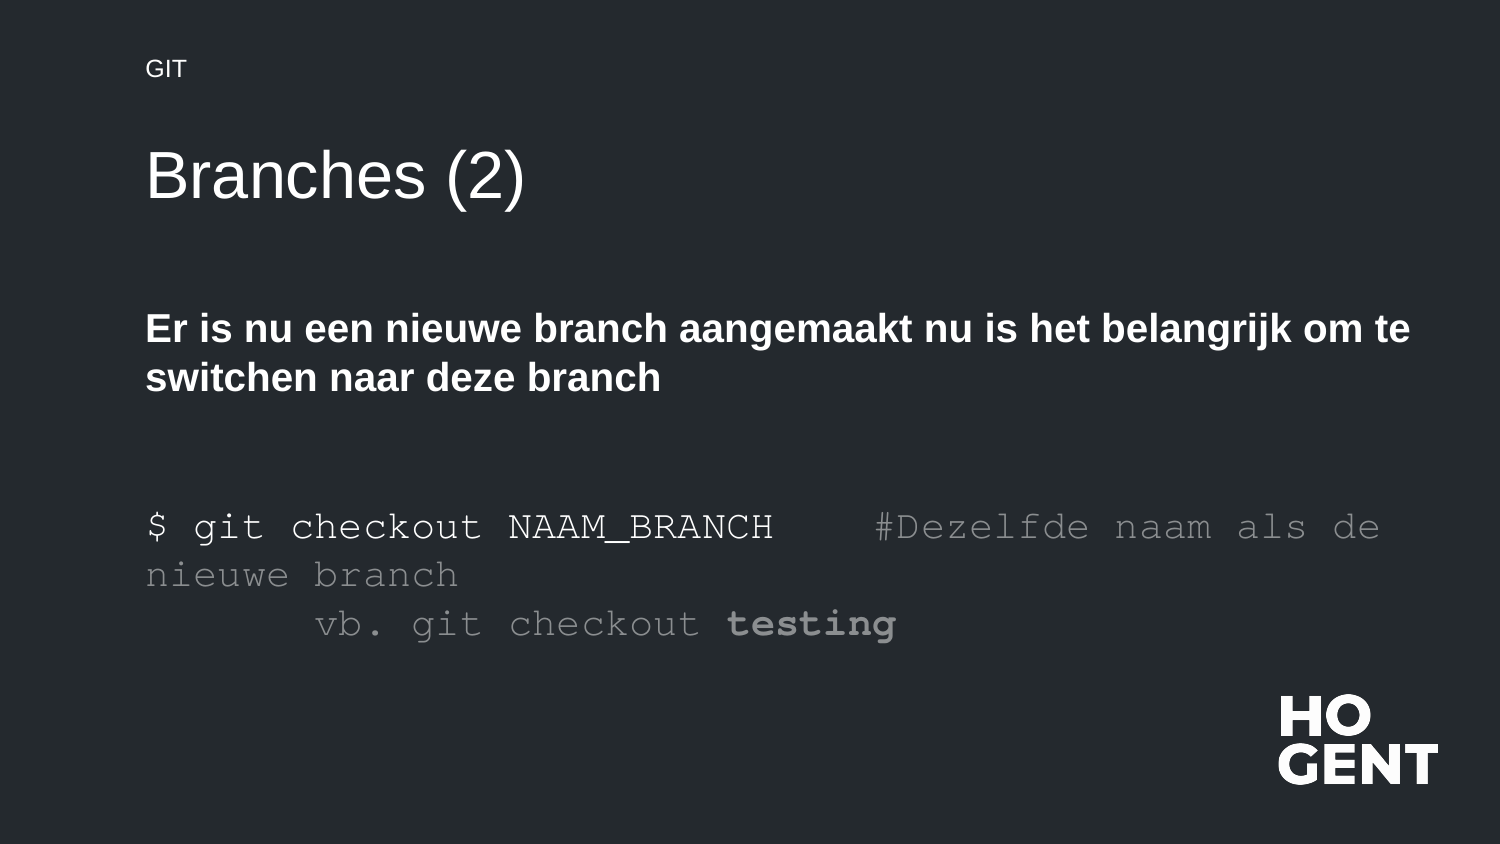

GIT
# Branches (2)
Er is nu een nieuwe branch aangemaakt nu is het belangrijk om te switchen naar deze branch

$ git checkout NAAM_BRANCH	#Dezelfde naam als de 										 nieuwe branch
									 vb. git checkout testing